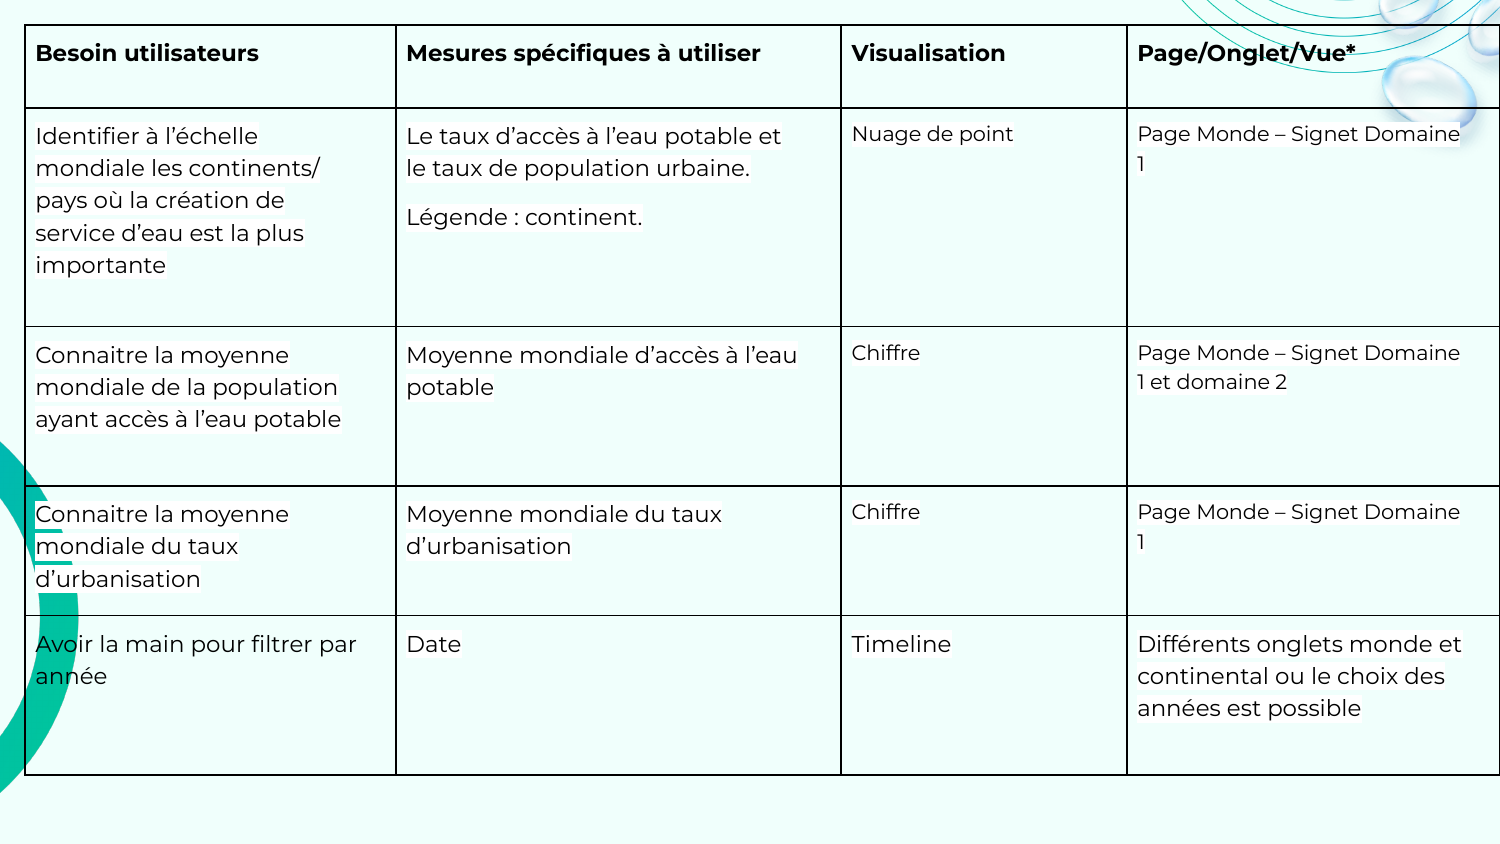

| Besoin utilisateurs | Mesures spécifiques à utiliser | Visualisation | Page/Onglet/Vue\* |
| --- | --- | --- | --- |
| Identifier à l’échelle mondiale les continents/ pays où la création de service d’eau est la plus importante | Le taux d’accès à l’eau potable et le taux de population urbaine. Légende : continent. | Nuage de point | Page Monde – Signet Domaine 1 |
| Connaitre la moyenne mondiale de la population ayant accès à l’eau potable | Moyenne mondiale d’accès à l’eau potable | Chiffre | Page Monde – Signet Domaine 1 et domaine 2 |
| Connaitre la moyenne mondiale du taux d’urbanisation | Moyenne mondiale du taux d’urbanisation | Chiffre | Page Monde – Signet Domaine 1 |
| Avoir la main pour filtrer par année | Date | Timeline | Différents onglets monde et continental ou le choix des années est possible |